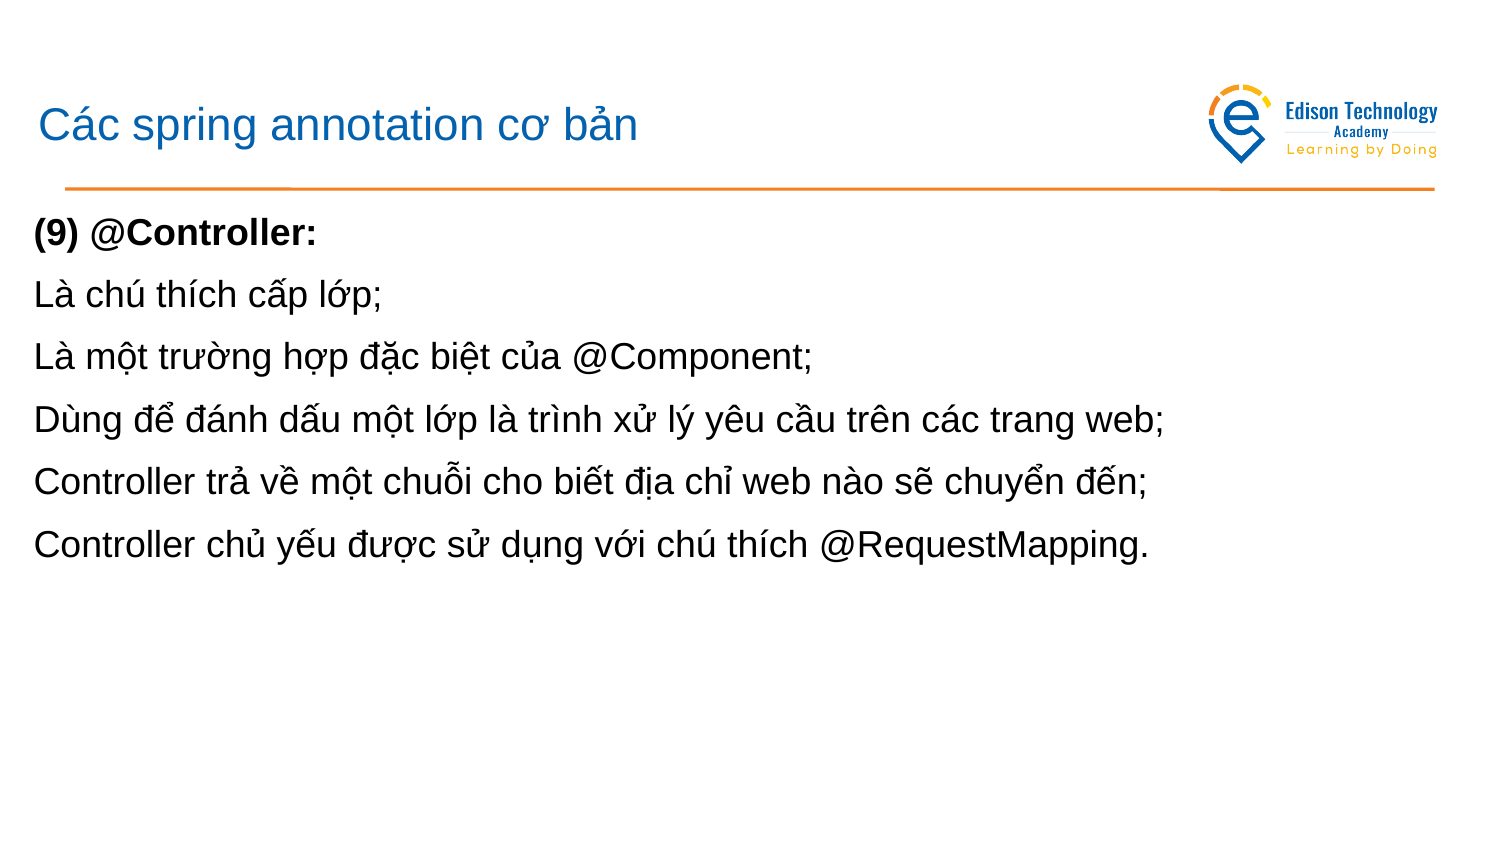

# Các spring annotation cơ bản
(9) @Controller:
Là chú thích cấp lớp;
Là một trường hợp đặc biệt của @Component;
Dùng để đánh dấu một lớp là trình xử lý yêu cầu trên các trang web;
Controller trả về một chuỗi cho biết địa chỉ web nào sẽ chuyển đến;
Controller chủ yếu được sử dụng với chú thích @RequestMapping.